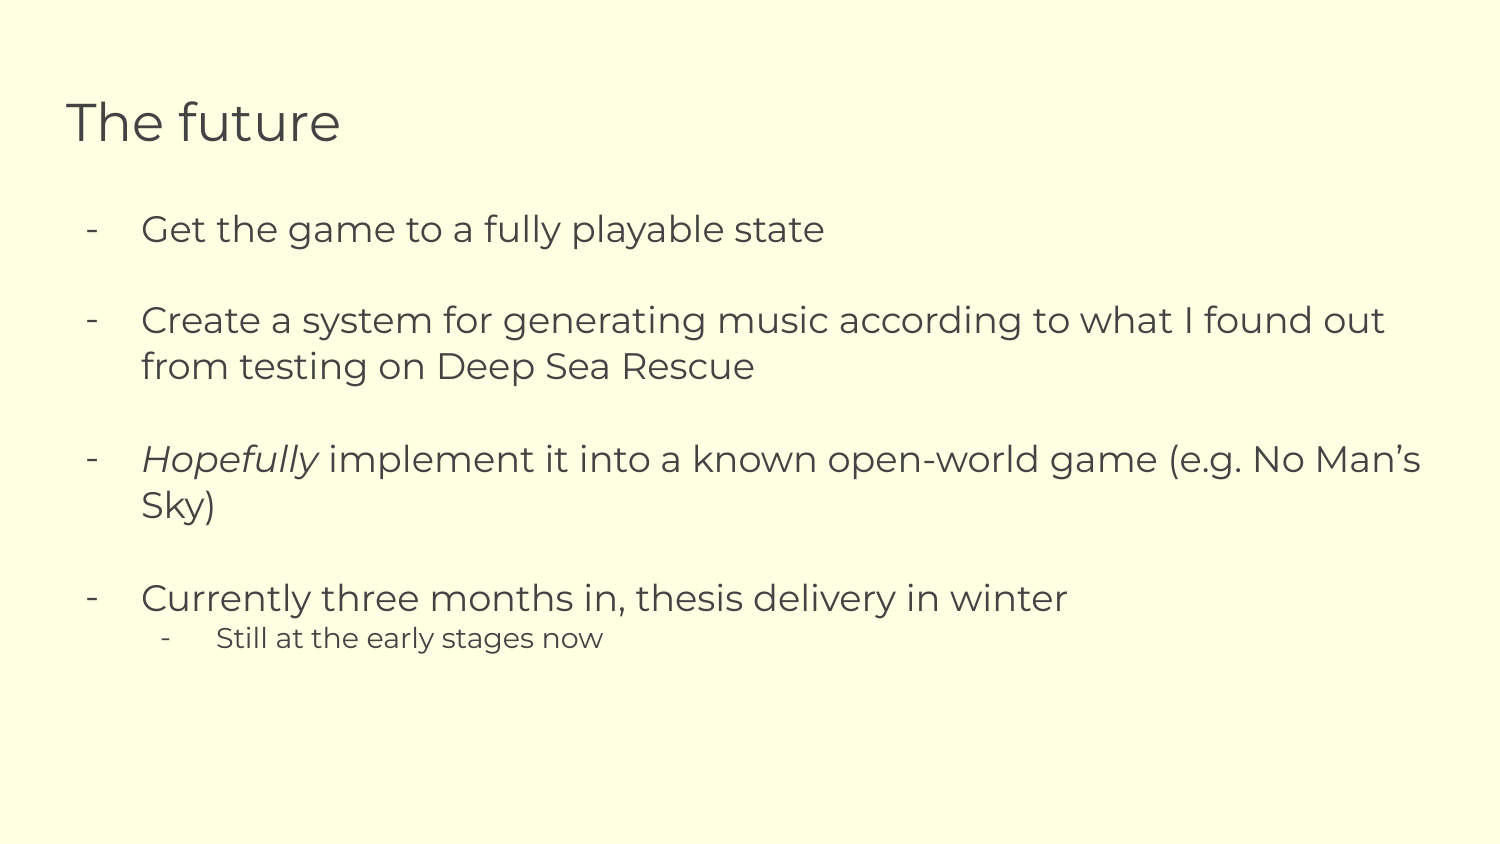

# The future
Get the game to a fully playable state
Create a system for generating music according to what I found out from testing on Deep Sea Rescue
Hopefully implement it into a known open-world game (e.g. No Man’s Sky)
Currently three months in, thesis delivery in winter
Still at the early stages now